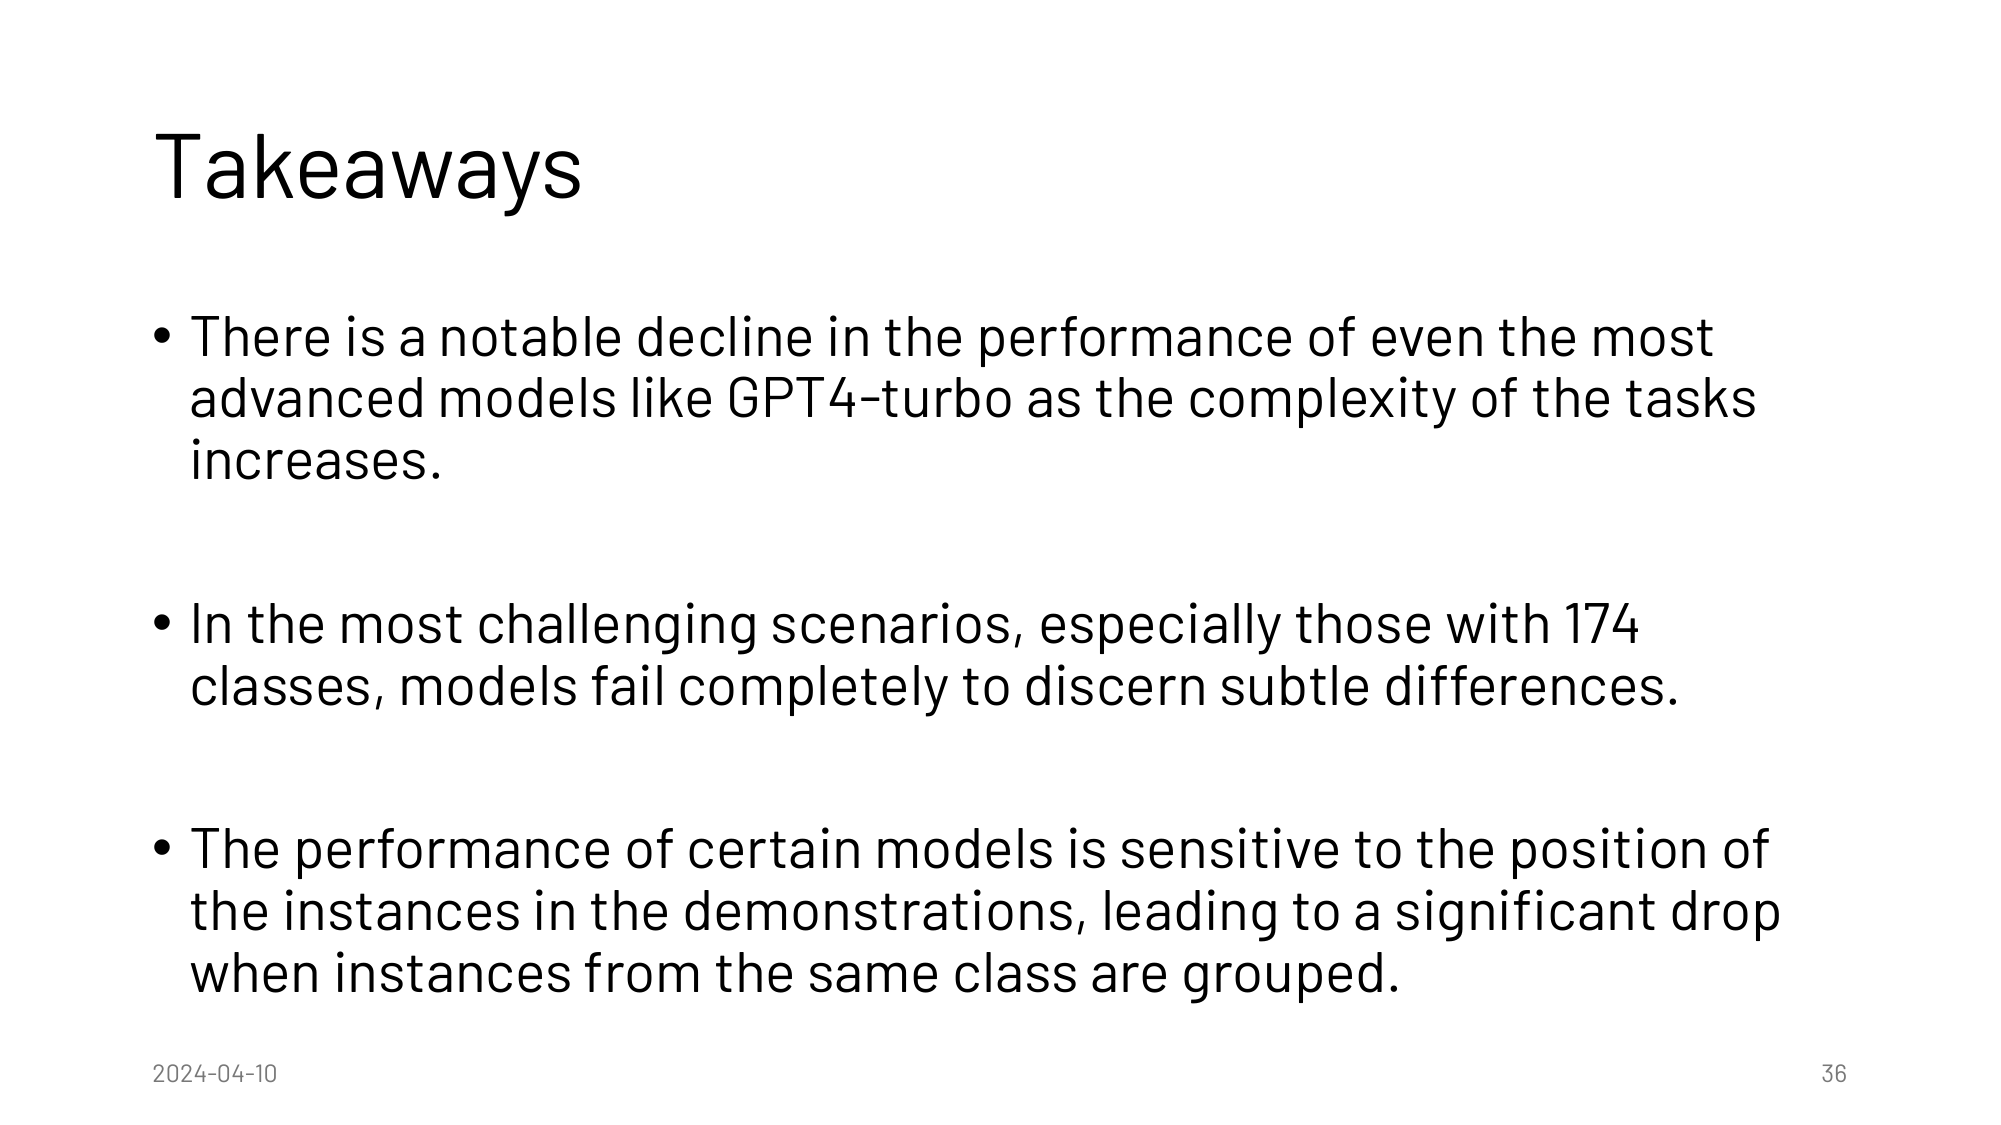

# Takeaways
There is a notable decline in the performance of even the most advanced models like GPT4-turbo as the complexity of the tasks increases.

In the most challenging scenarios, especially those with 174 classes, models fail completely to discern subtle differences.

The performance of certain models is sensitive to the position of the instances in the demonstrations, leading to a significant drop when instances from the same class are grouped.
2024-04-10
36